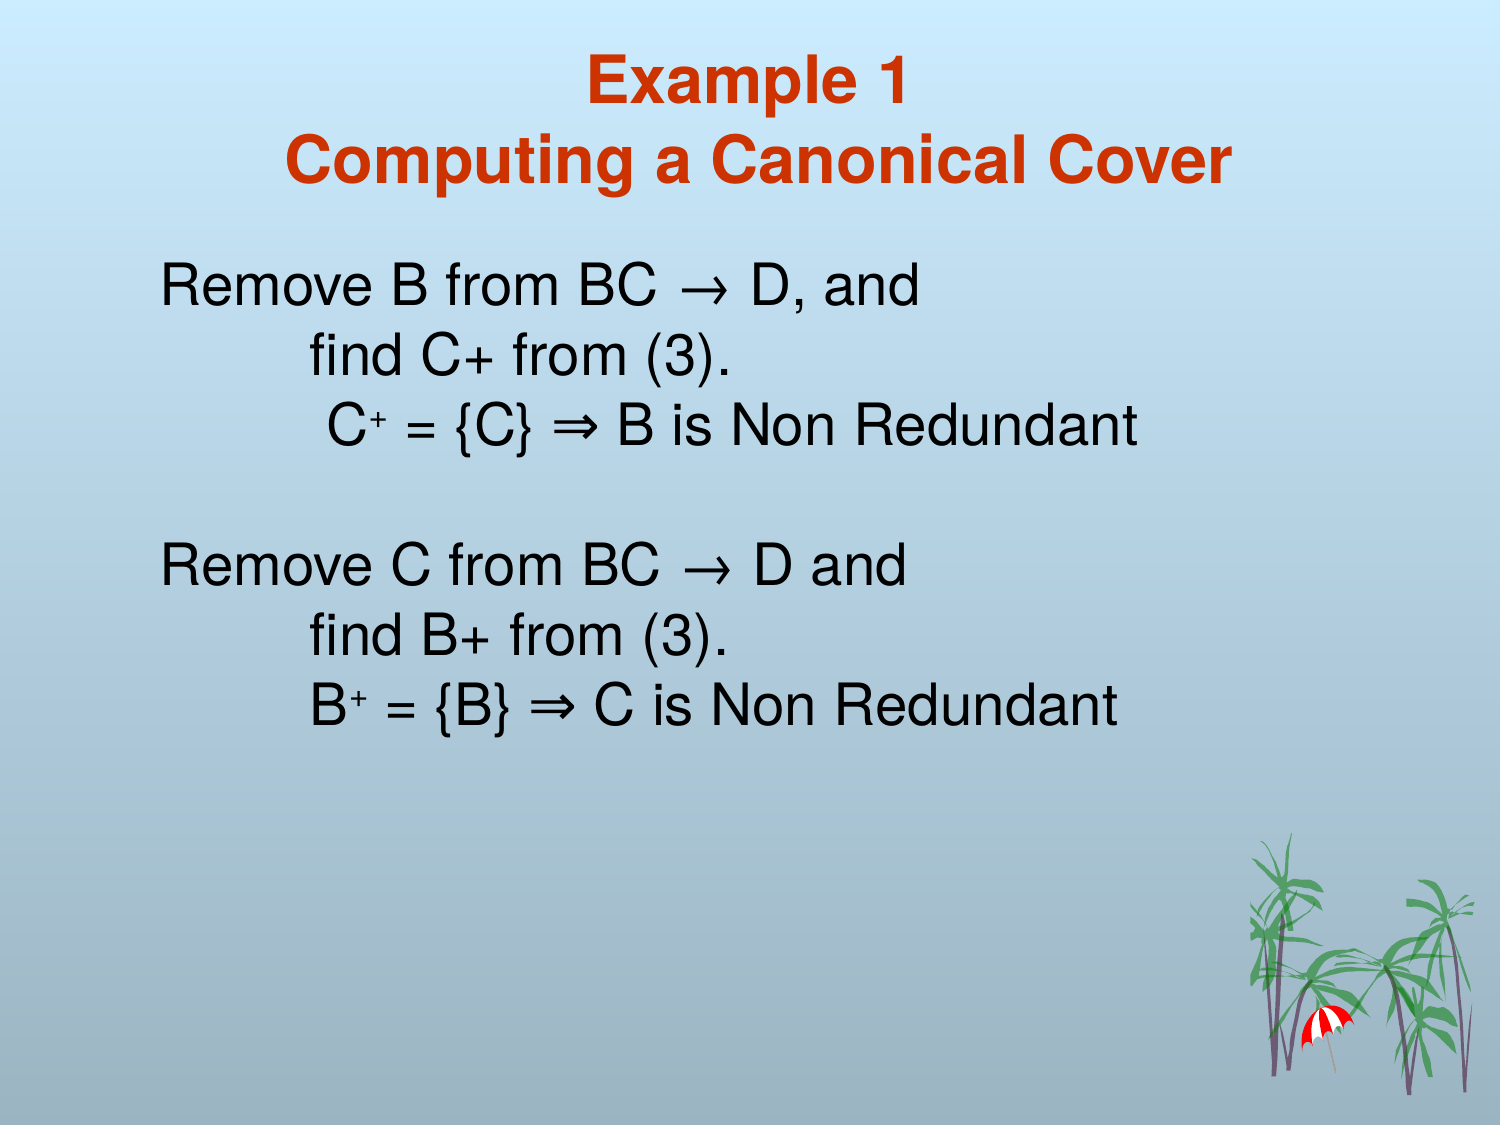

# Example 1 Computing a Canonical Cover
Remove B from BC → D, and
	find C+ from (3).
	 C+ = {C} ⇒ B is Non Redundant

Remove C from BC → D and
	find B+ from (3).
	B+ = {B} ⇒ C is Non Redundant